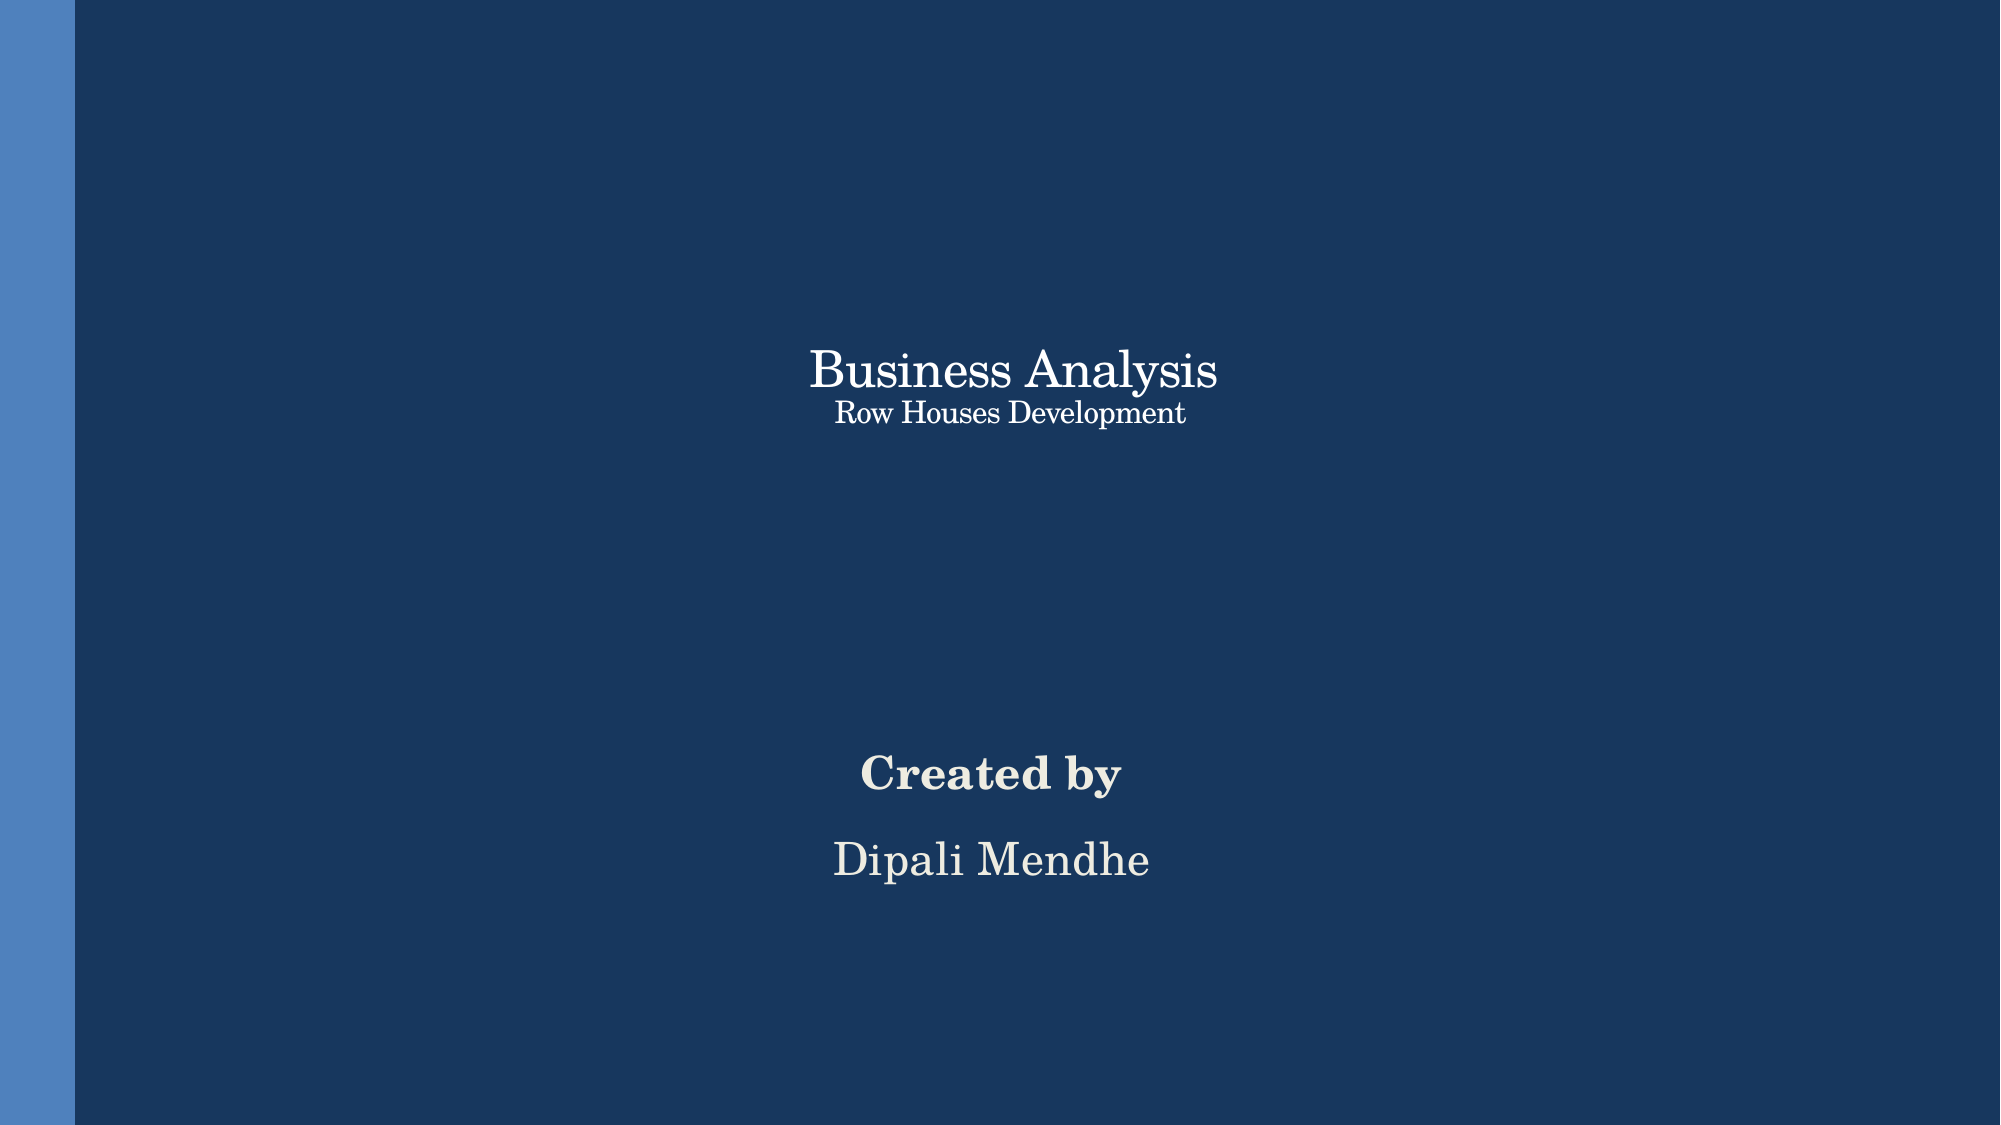

# Business Analysis Row Houses Development
Created by
Dipali Mendhe